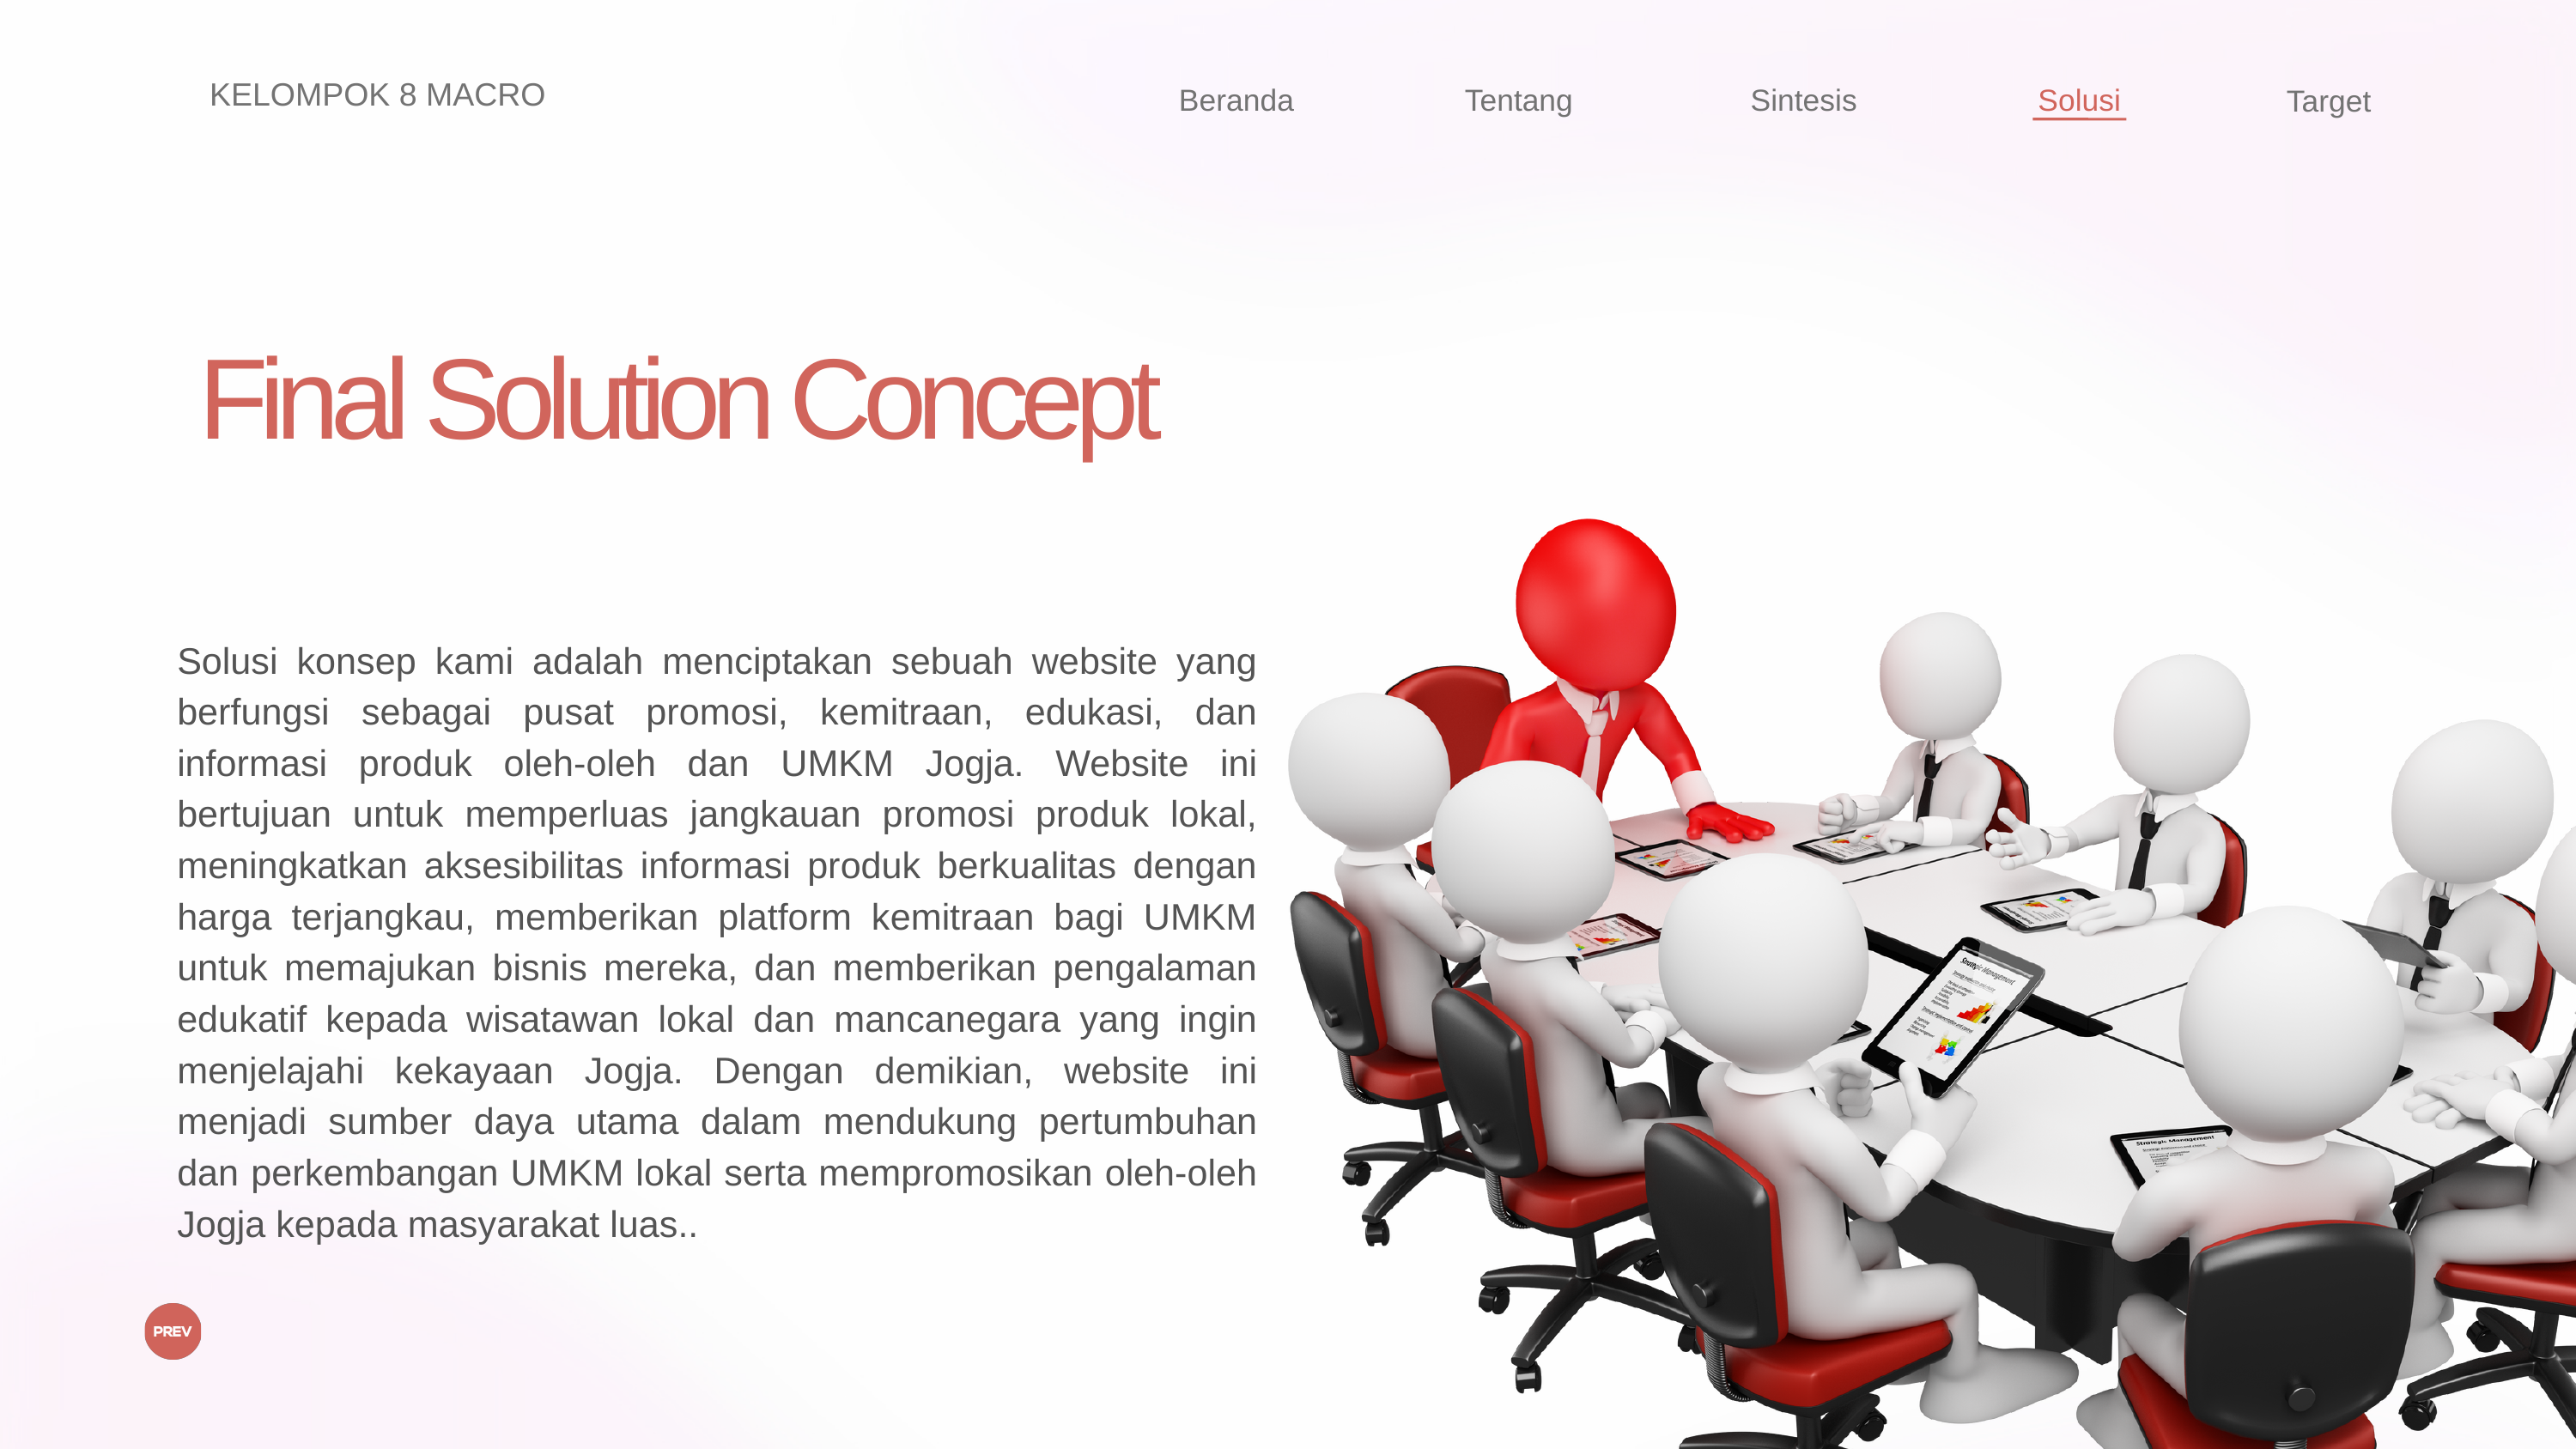

KELOMPOK 8 MACRO
Beranda
Tentang
Sintesis
Solusi
Target

Final Solution Concept

Solusi konsep kami adalah menciptakan sebuah website yang berfungsi sebagai pusat promosi, kemitraan, edukasi, dan informasi produk oleh-oleh dan UMKM Jogja. Website ini bertujuan untuk memperluas jangkauan promosi produk lokal, meningkatkan aksesibilitas informasi produk berkualitas dengan harga terjangkau, memberikan platform kemitraan bagi UMKM untuk memajukan bisnis mereka, dan memberikan pengalaman edukatif kepada wisatawan lokal dan mancanegara yang ingin menjelajahi kekayaan Jogja. Dengan demikian, website ini menjadi sumber daya utama dalam mendukung pertumbuhan dan perkembangan UMKM lokal serta mempromosikan oleh-oleh Jogja kepada masyarakat luas..